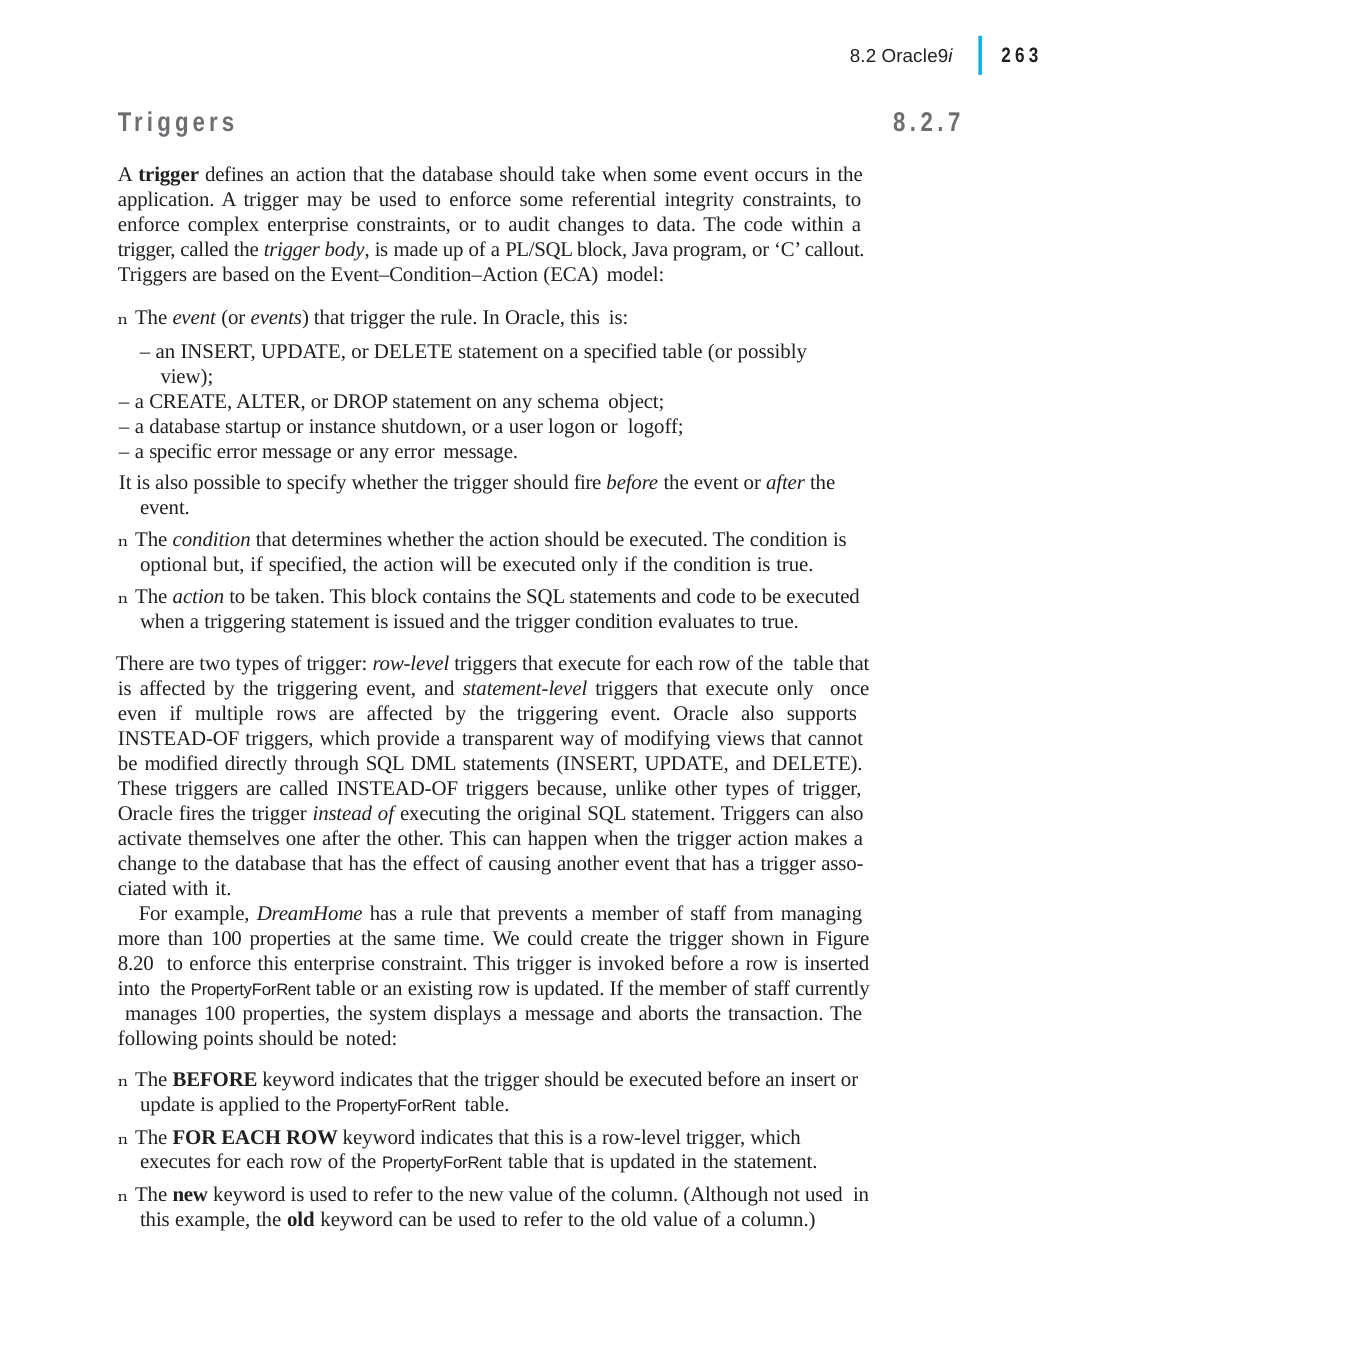

|
263
8.2 Oracle9i
Triggers
A trigger defines an action that the database should take when some event occurs in the  application. A trigger may be used to enforce some referential integrity constraints, to  enforce complex enterprise constraints, or to audit changes to data. The code within a  trigger, called the trigger body, is made up of a PL/SQL block, Java program, or ‘C’ callout.  Triggers are based on the Event–Condition–Action (ECA) model:
8.2.7
n The event (or events) that trigger the rule. In Oracle, this is:
– an INSERT, UPDATE, or DELETE statement on a specified table (or possibly  view);
– a CREATE, ALTER, or DROP statement on any schema object;
– a database startup or instance shutdown, or a user logon or logoff;
– a specific error message or any error message.
It is also possible to specify whether the trigger should fire before the event or after the  event.
n The condition that determines whether the action should be executed. The condition is  optional but, if specified, the action will be executed only if the condition is true.
n The action to be taken. This block contains the SQL statements and code to be executed  when a triggering statement is issued and the trigger condition evaluates to true.
There are two types of trigger: row-level triggers that execute for each row of the  table that is affected by the triggering event, and statement-level triggers that execute only  once even if multiple rows are affected by the triggering event. Oracle also supports  INSTEAD-OF triggers, which provide a transparent way of modifying views that cannot  be modified directly through SQL DML statements (INSERT, UPDATE, and DELETE).  These triggers are called INSTEAD-OF triggers because, unlike other types of trigger,  Oracle fires the trigger instead of executing the original SQL statement. Triggers can also  activate themselves one after the other. This can happen when the trigger action makes a  change to the database that has the effect of causing another event that has a trigger asso-  ciated with it.
For example, DreamHome has a rule that prevents a member of staff from managing  more than 100 properties at the same time. We could create the trigger shown in Figure 8.20  to enforce this enterprise constraint. This trigger is invoked before a row is inserted into  the PropertyForRent table or an existing row is updated. If the member of staff currently  manages 100 properties, the system displays a message and aborts the transaction. The  following points should be noted:
n The BEFORE keyword indicates that the trigger should be executed before an insert or  update is applied to the PropertyForRent table.
n The FOR EACH ROW keyword indicates that this is a row-level trigger, which  executes for each row of the PropertyForRent table that is updated in the statement.
n The new keyword is used to refer to the new value of the column. (Although not used  in this example, the old keyword can be used to refer to the old value of a column.)